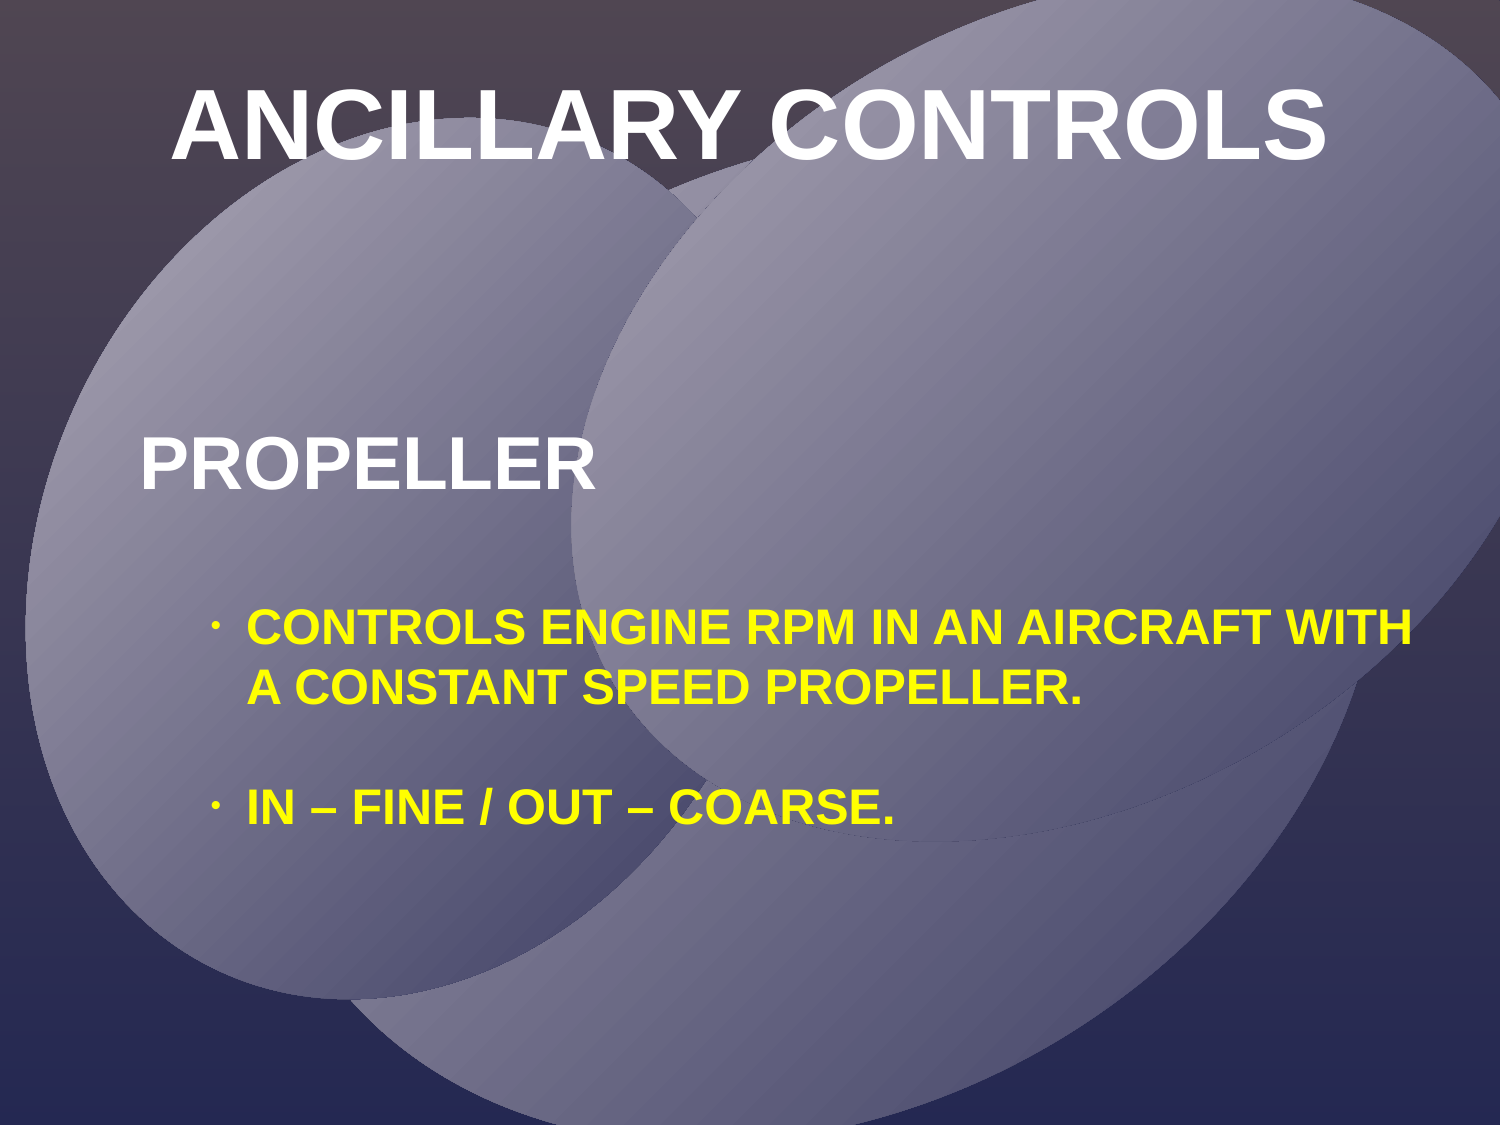

ANCILLARY CONTROLS
PROPELLER

CONTROLS ENGINE RPM IN AN AIRCRAFT WITH A CONSTANT SPEED PROPELLER.

IN – FINE / OUT – COARSE.